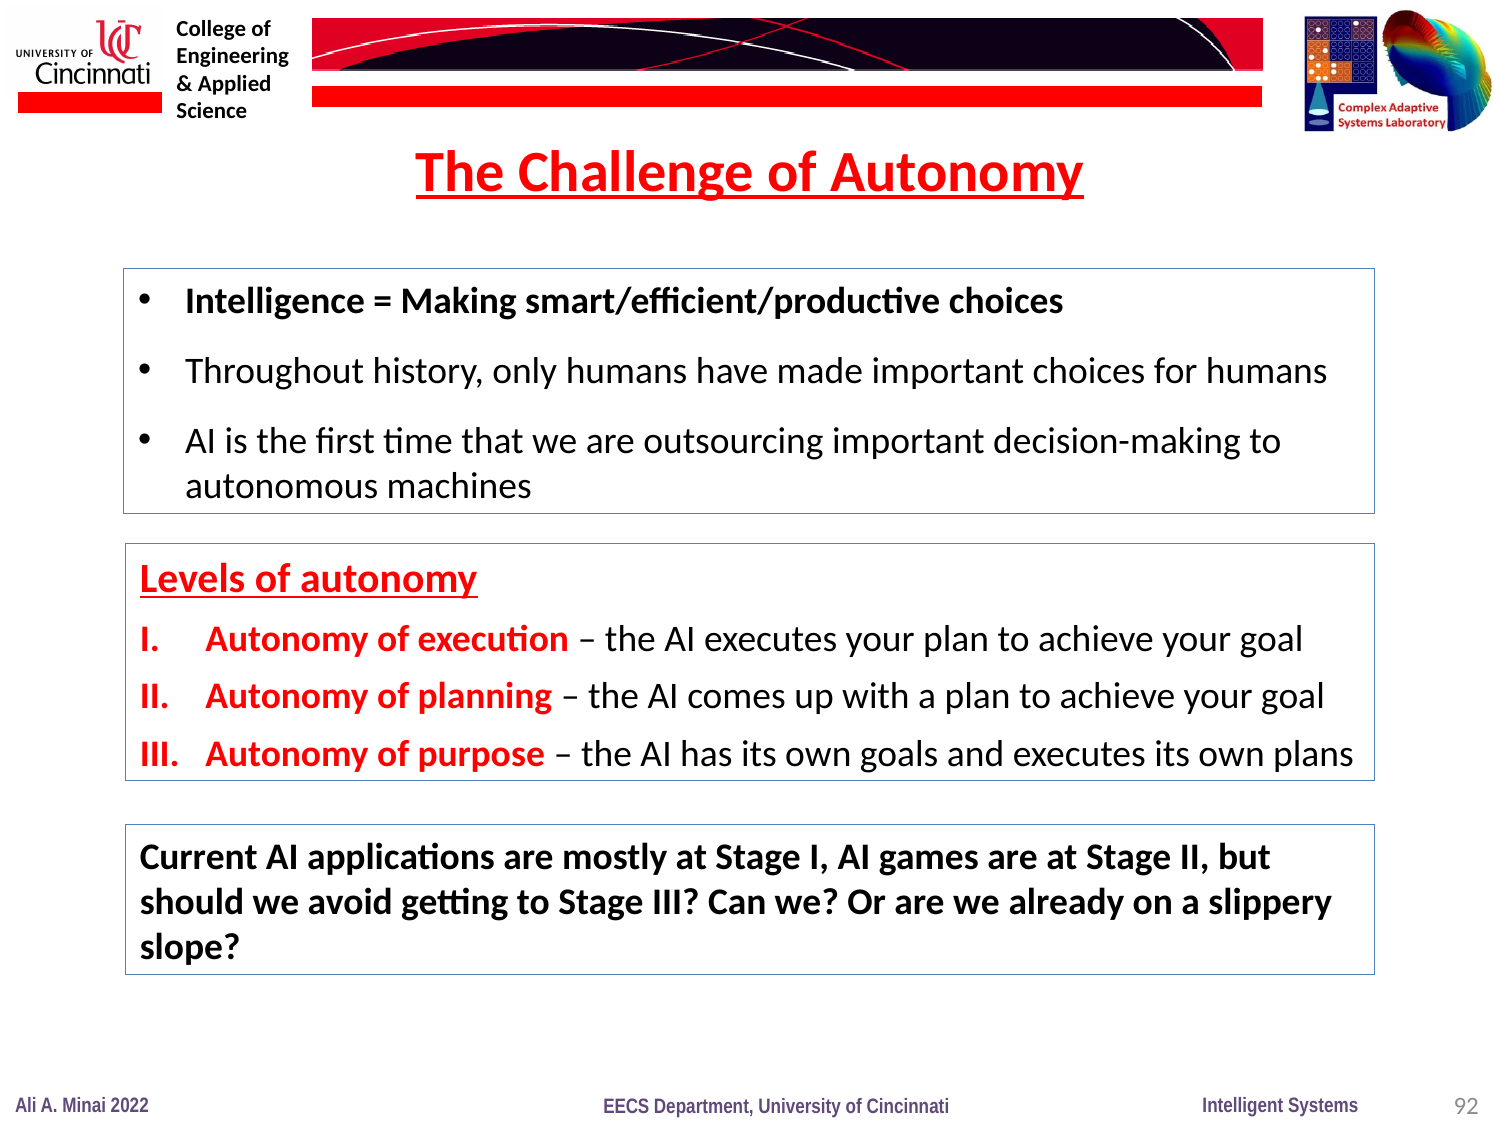

The Challenge of Autonomy
Intelligence = Making smart/efficient/productive choices
Throughout history, only humans have made important choices for humans
AI is the first time that we are outsourcing important decision-making to autonomous machines
Levels of autonomy
Autonomy of execution – the AI executes your plan to achieve your goal
Autonomy of planning – the AI comes up with a plan to achieve your goal
Autonomy of purpose – the AI has its own goals and executes its own plans
Current AI applications are mostly at Stage I, AI games are at Stage II, but should we avoid getting to Stage III? Can we? Or are we already on a slippery slope?